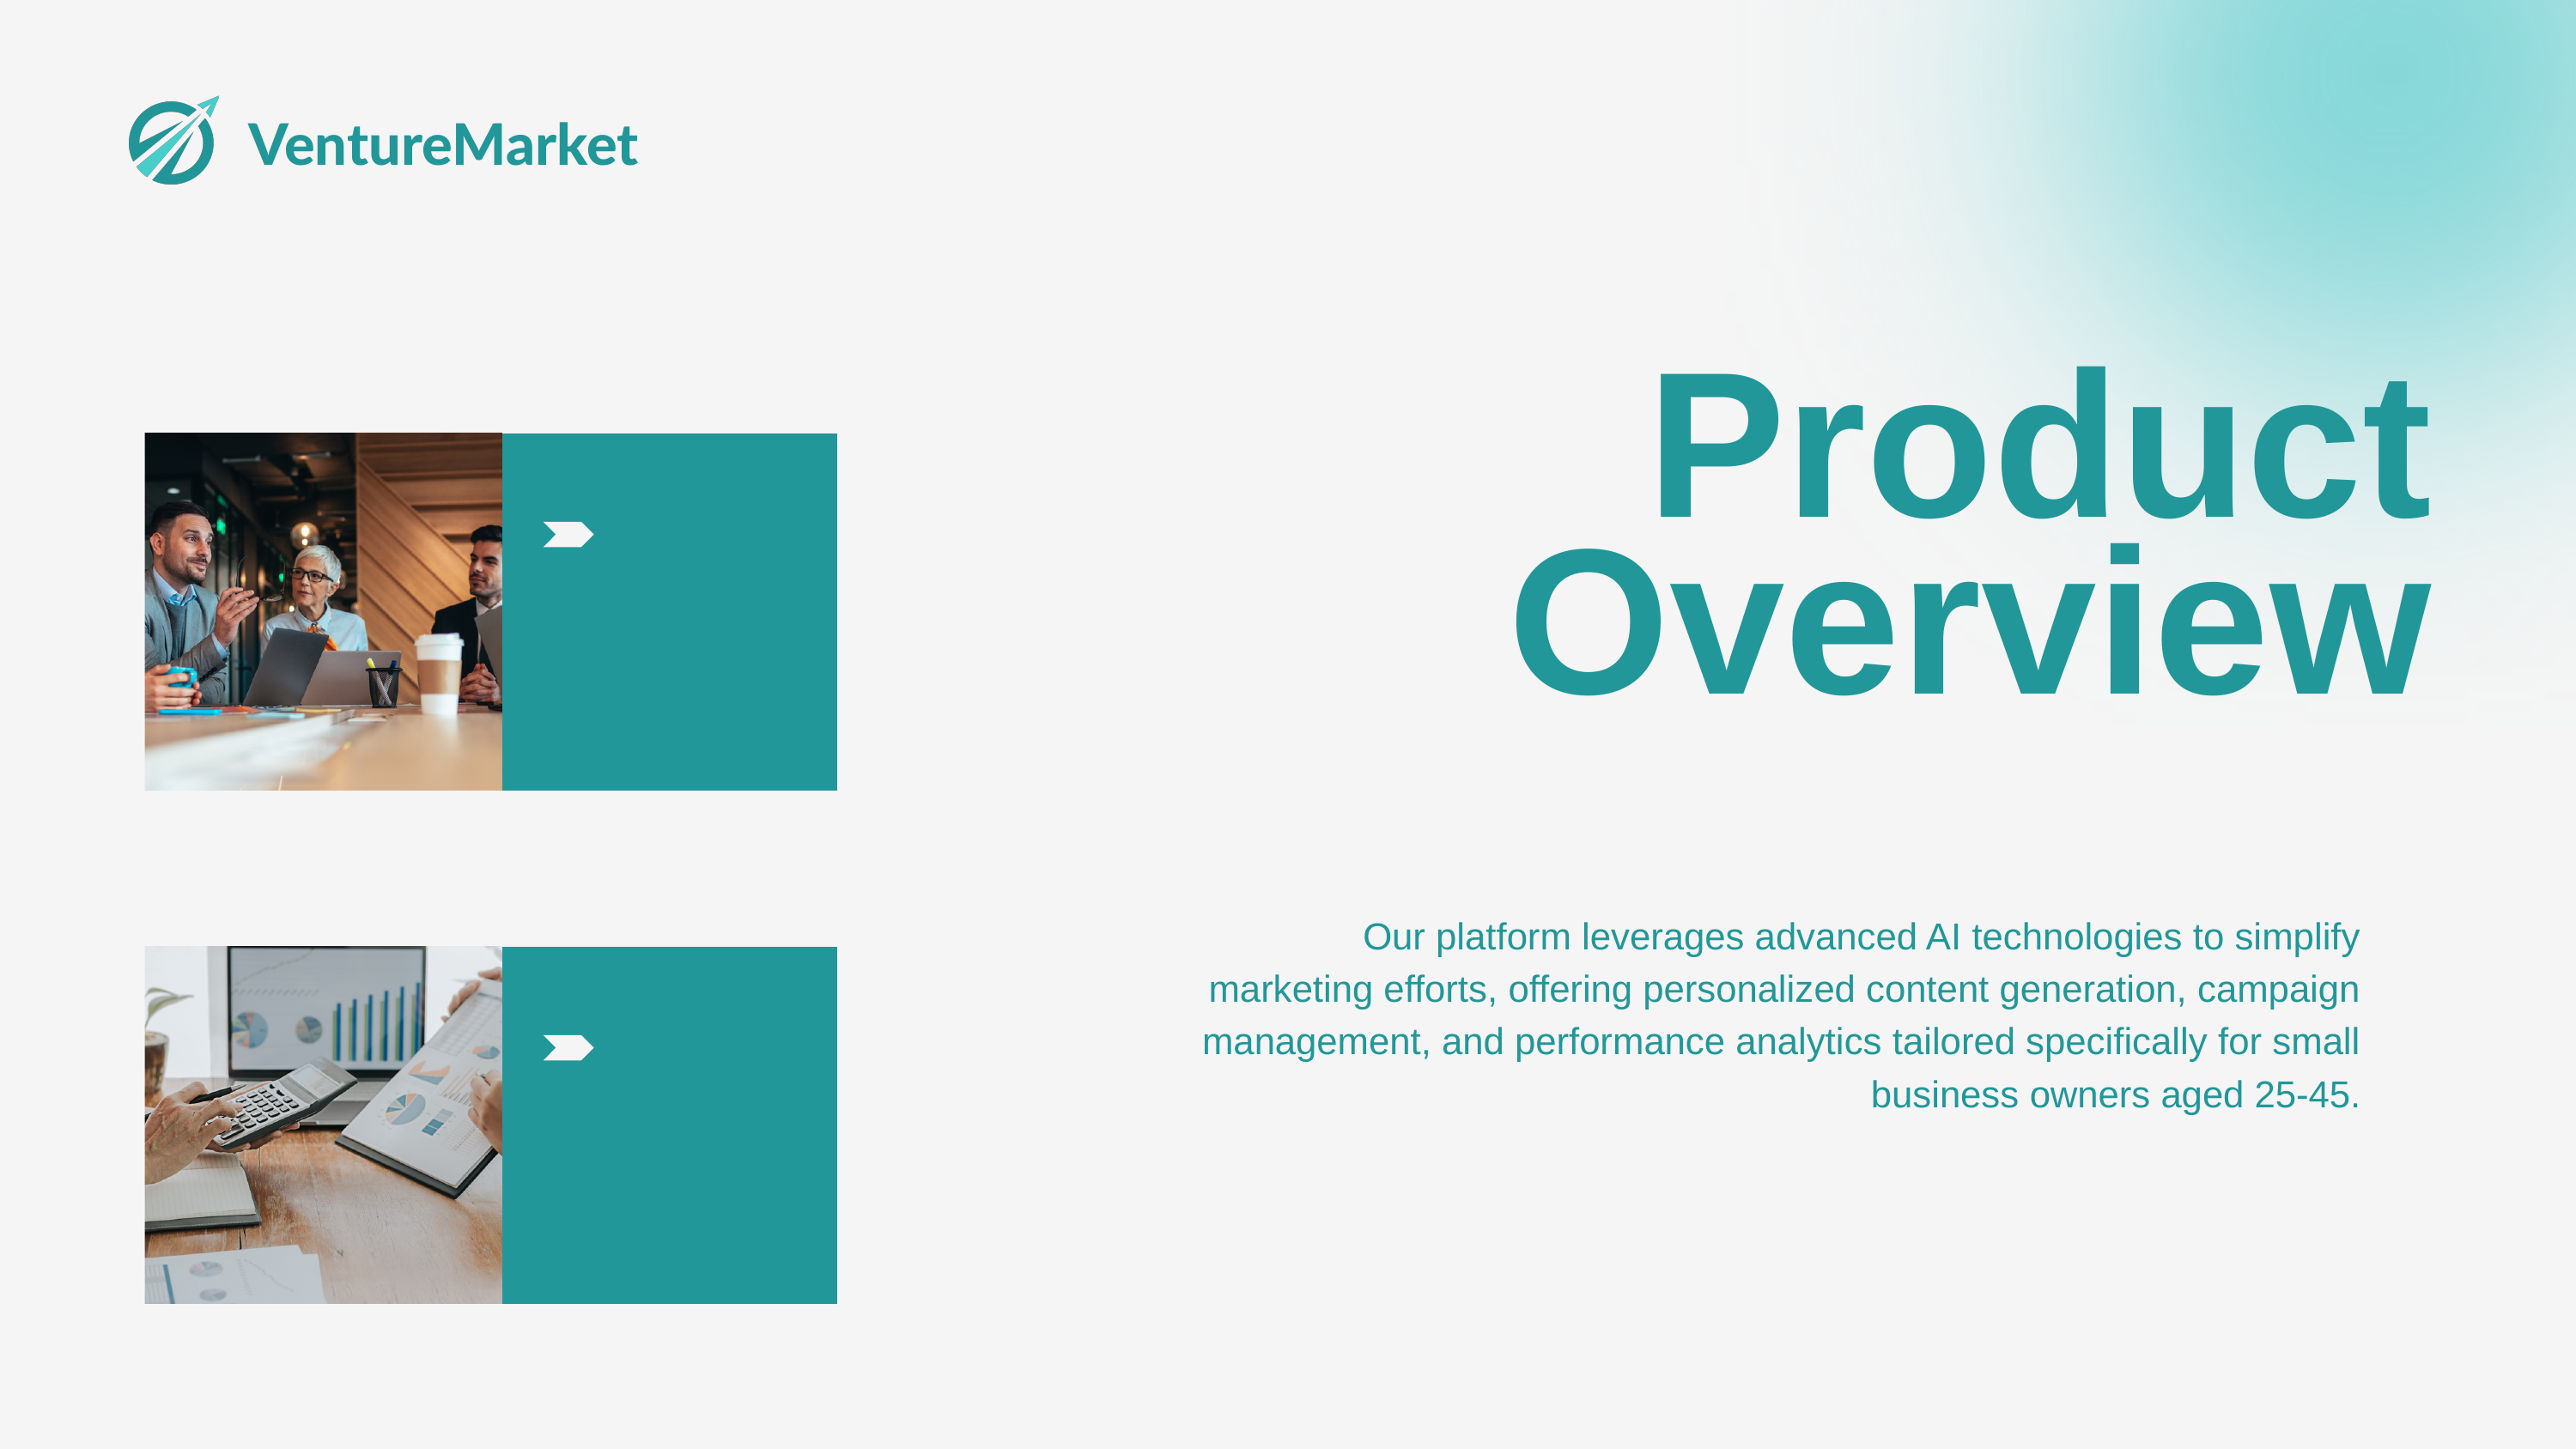

VentureMarket
Product Overview

Our platform leverages advanced AI technologies to simplify marketing efforts, offering personalized content generation, campaign management, and performance analytics tailored specifically for small business owners aged 25-45.